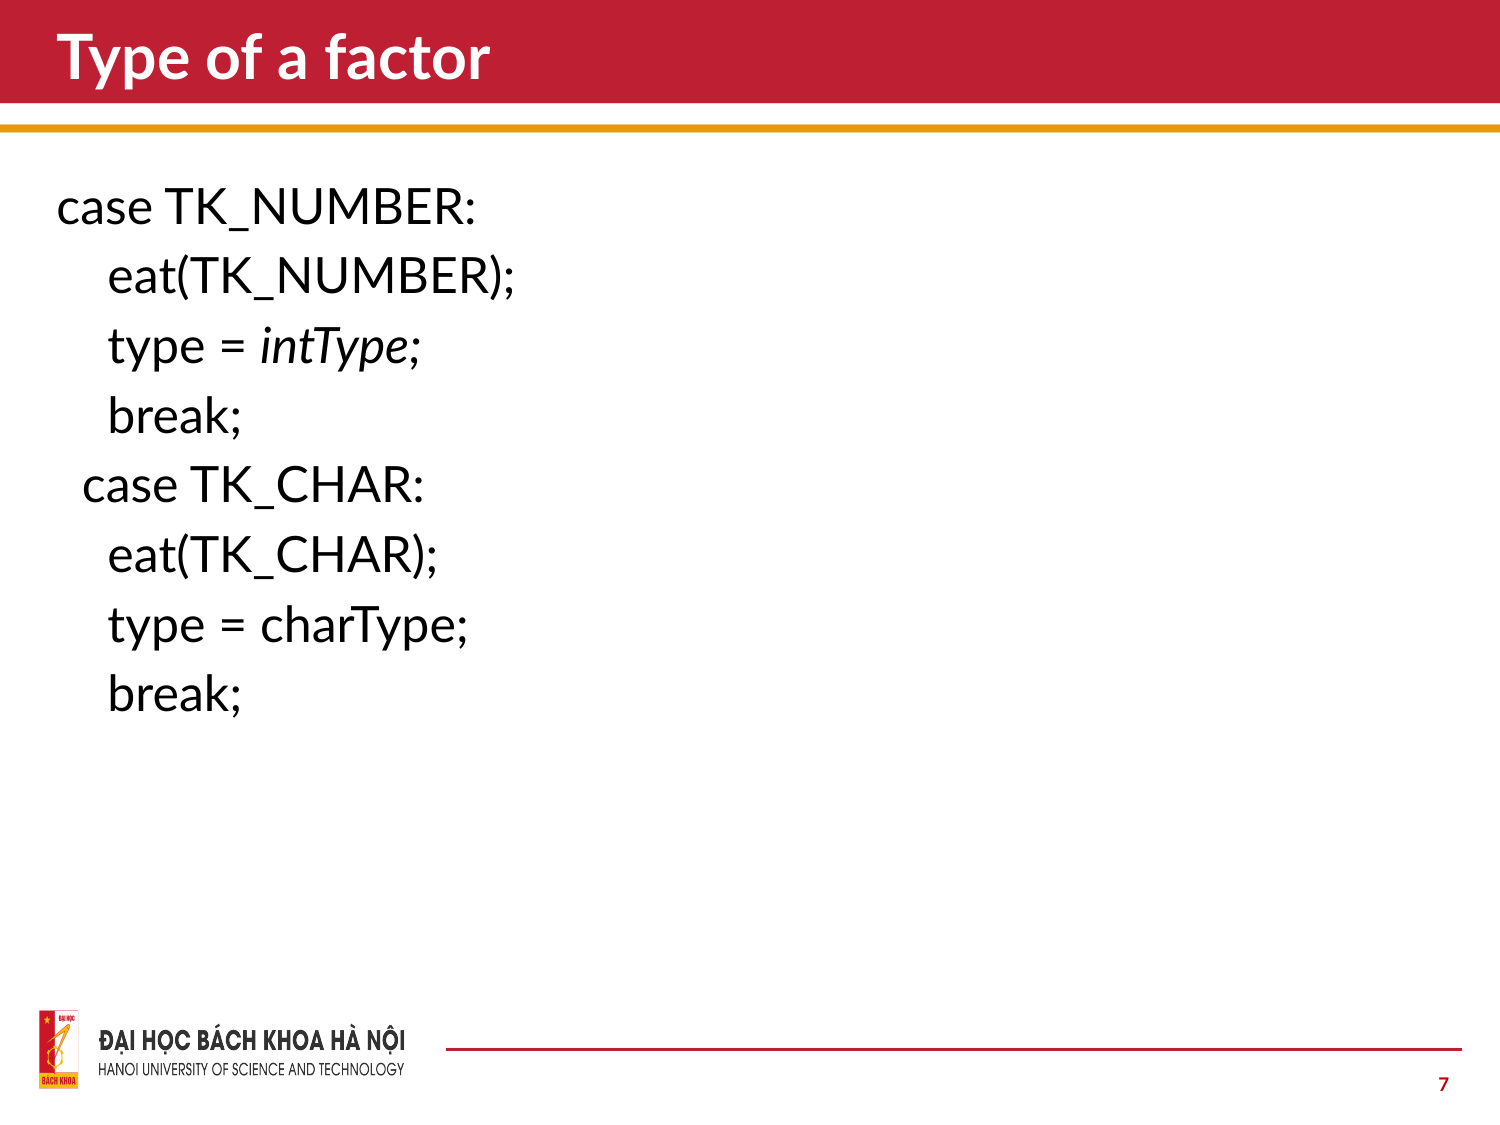

# Type of a factor
case TK_NUMBER:
    eat(TK_NUMBER);
    type = intType;
    break;
  case TK_CHAR:
    eat(TK_CHAR);
    type = charType;
    break;
7